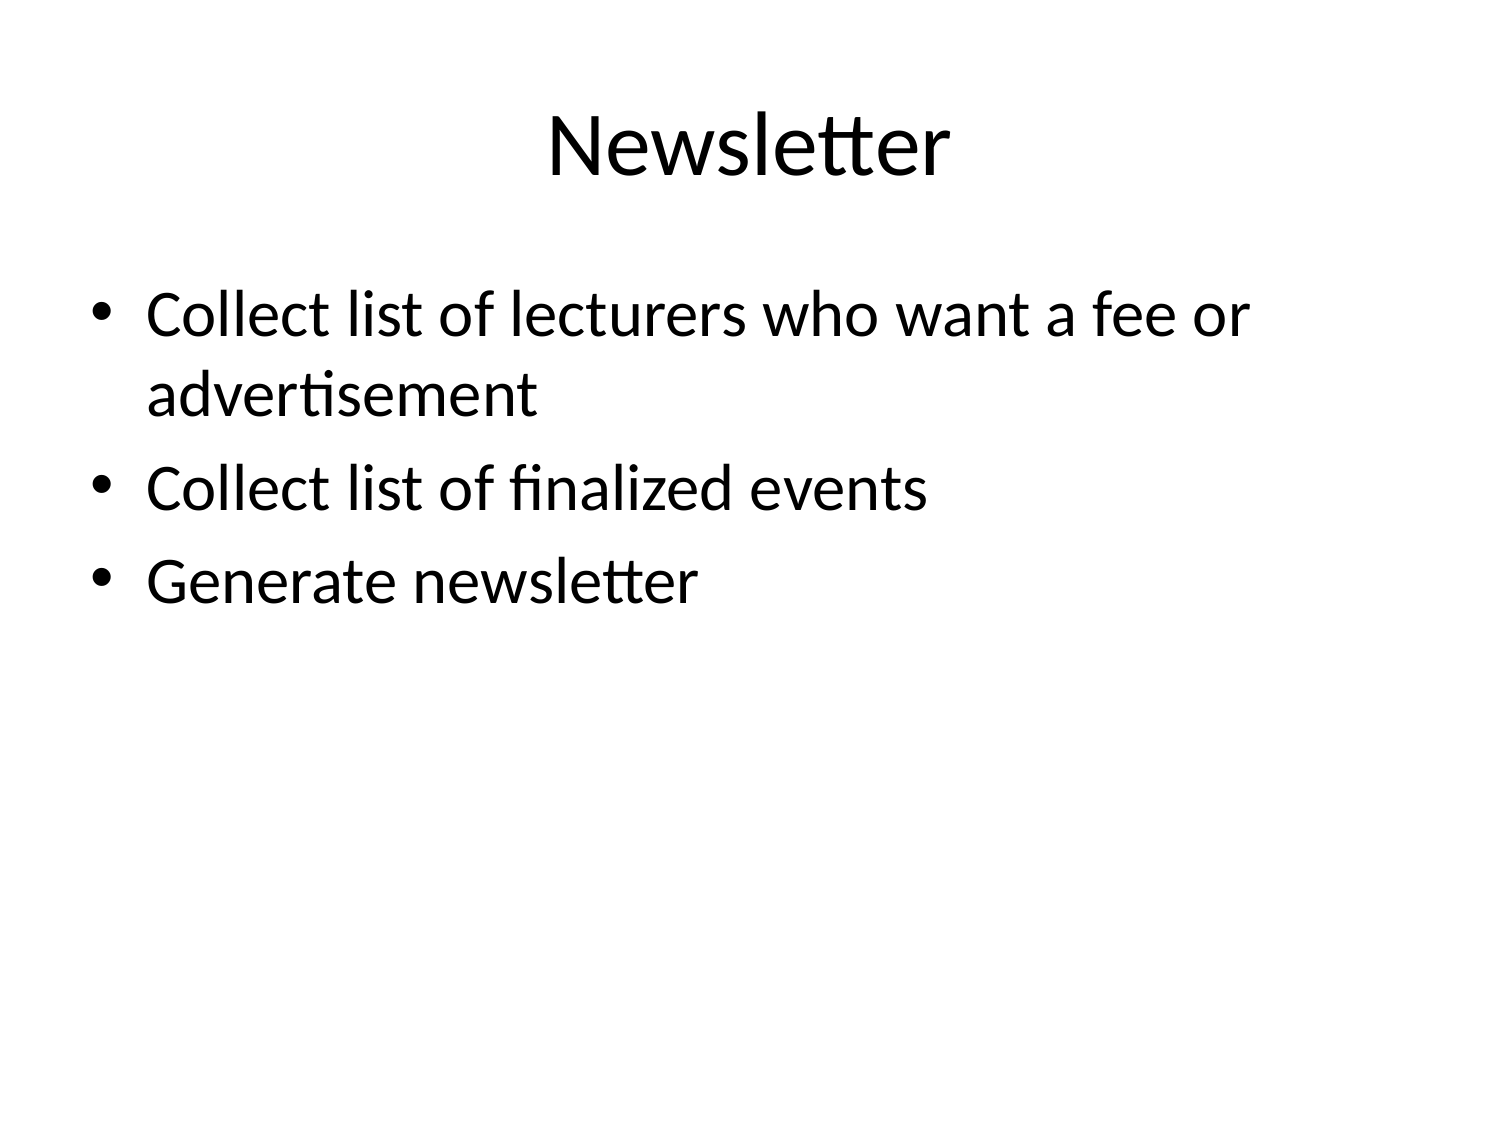

# Newsletter
Collect list of lecturers who want a fee or advertisement
Collect list of finalized events
Generate newsletter